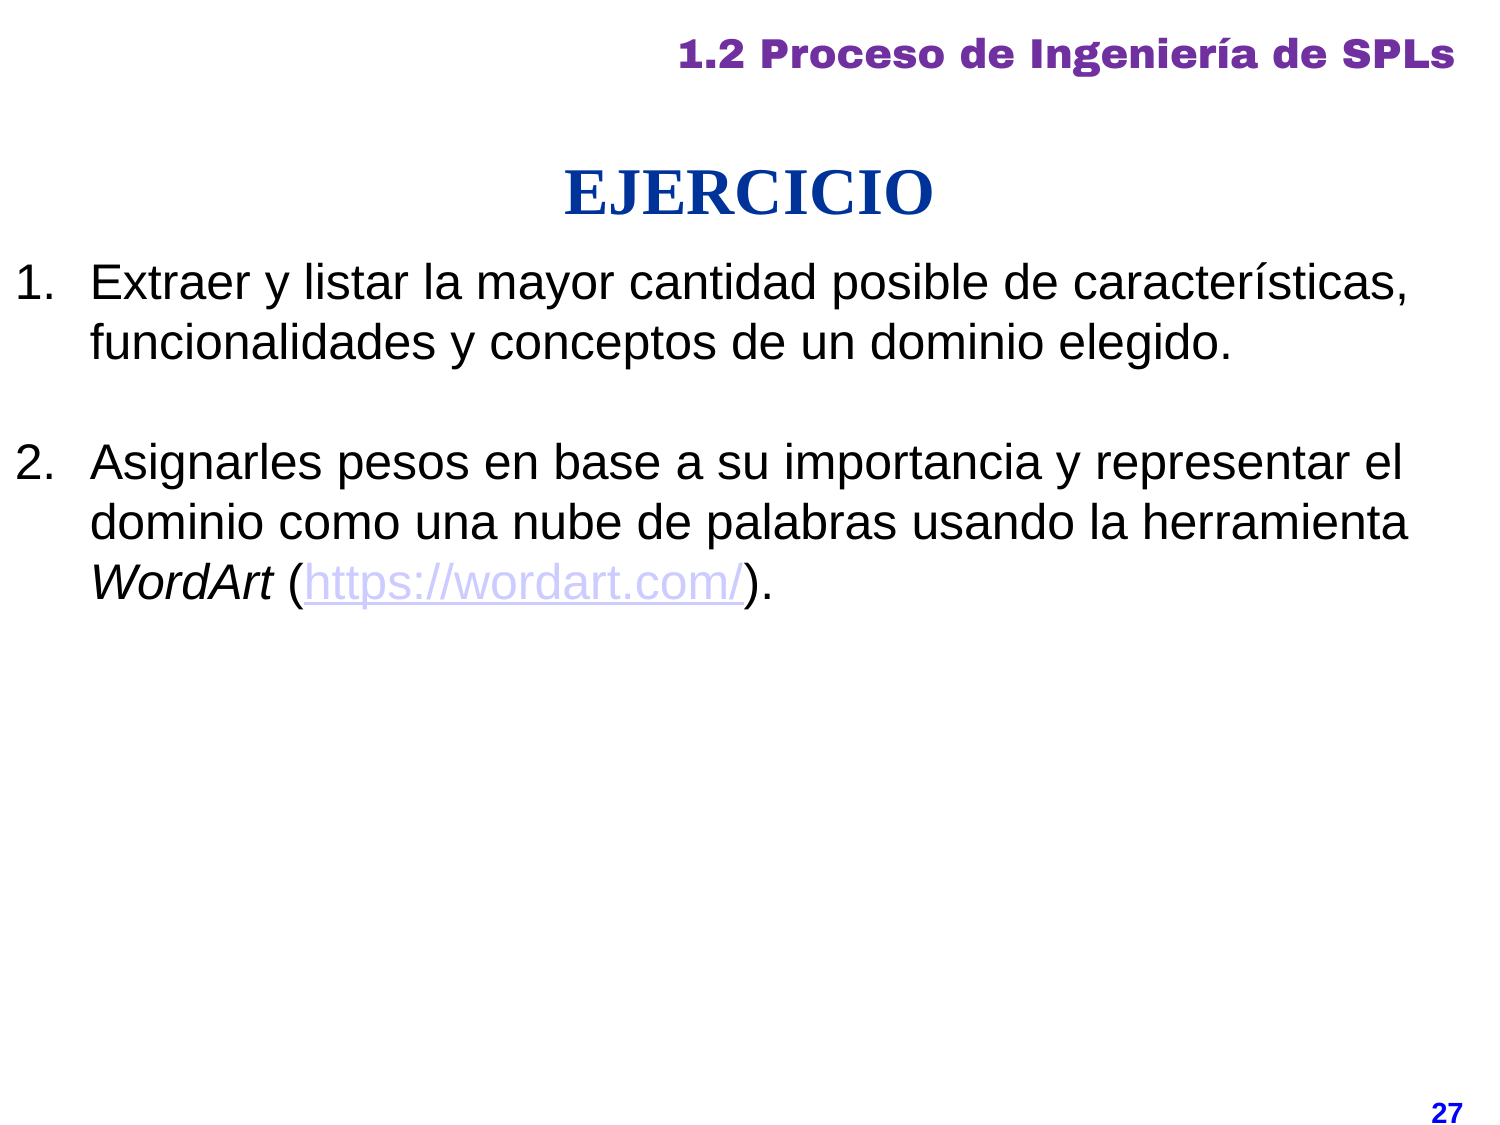

# 1.2 Proceso de Ingeniería de SPLs
EJERCICIO
Extraer y listar la mayor cantidad posible de características, funcionalidades y conceptos de un dominio elegido.

Asignarles pesos en base a su importancia y representar el dominio como una nube de palabras usando la herramienta WordArt (https://wordart.com/).